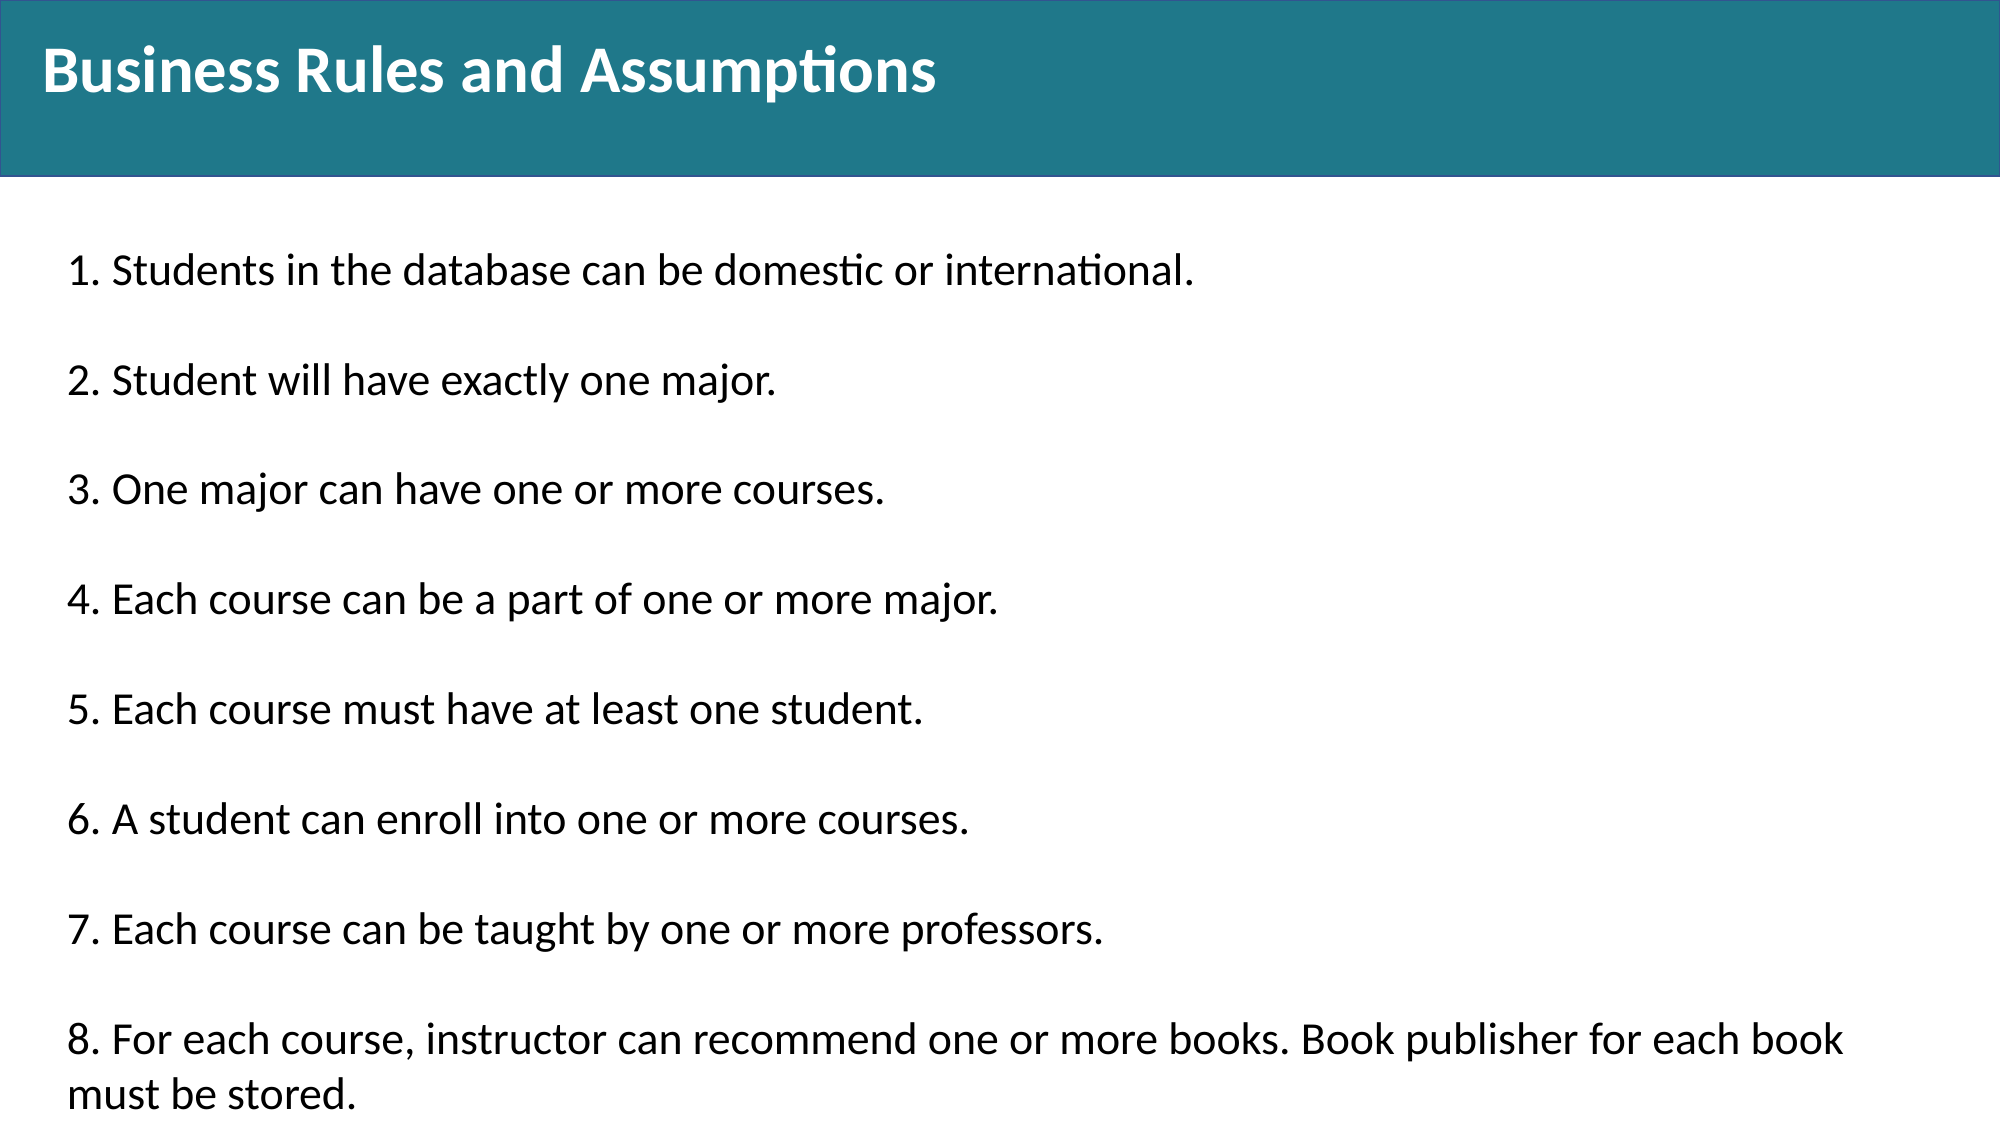

Business Rules and Assumptions

1. Students in the database can be domestic or international.

2. Student will have exactly one major.

3. One major can have one or more courses.

4. Each course can be a part of one or more major.

5. Each course must have at least one student.

6. A student can enroll into one or more courses.

7. Each course can be taught by one or more professors.

8. For each course, instructor can recommend one or more books. Book publisher for each book must be stored.